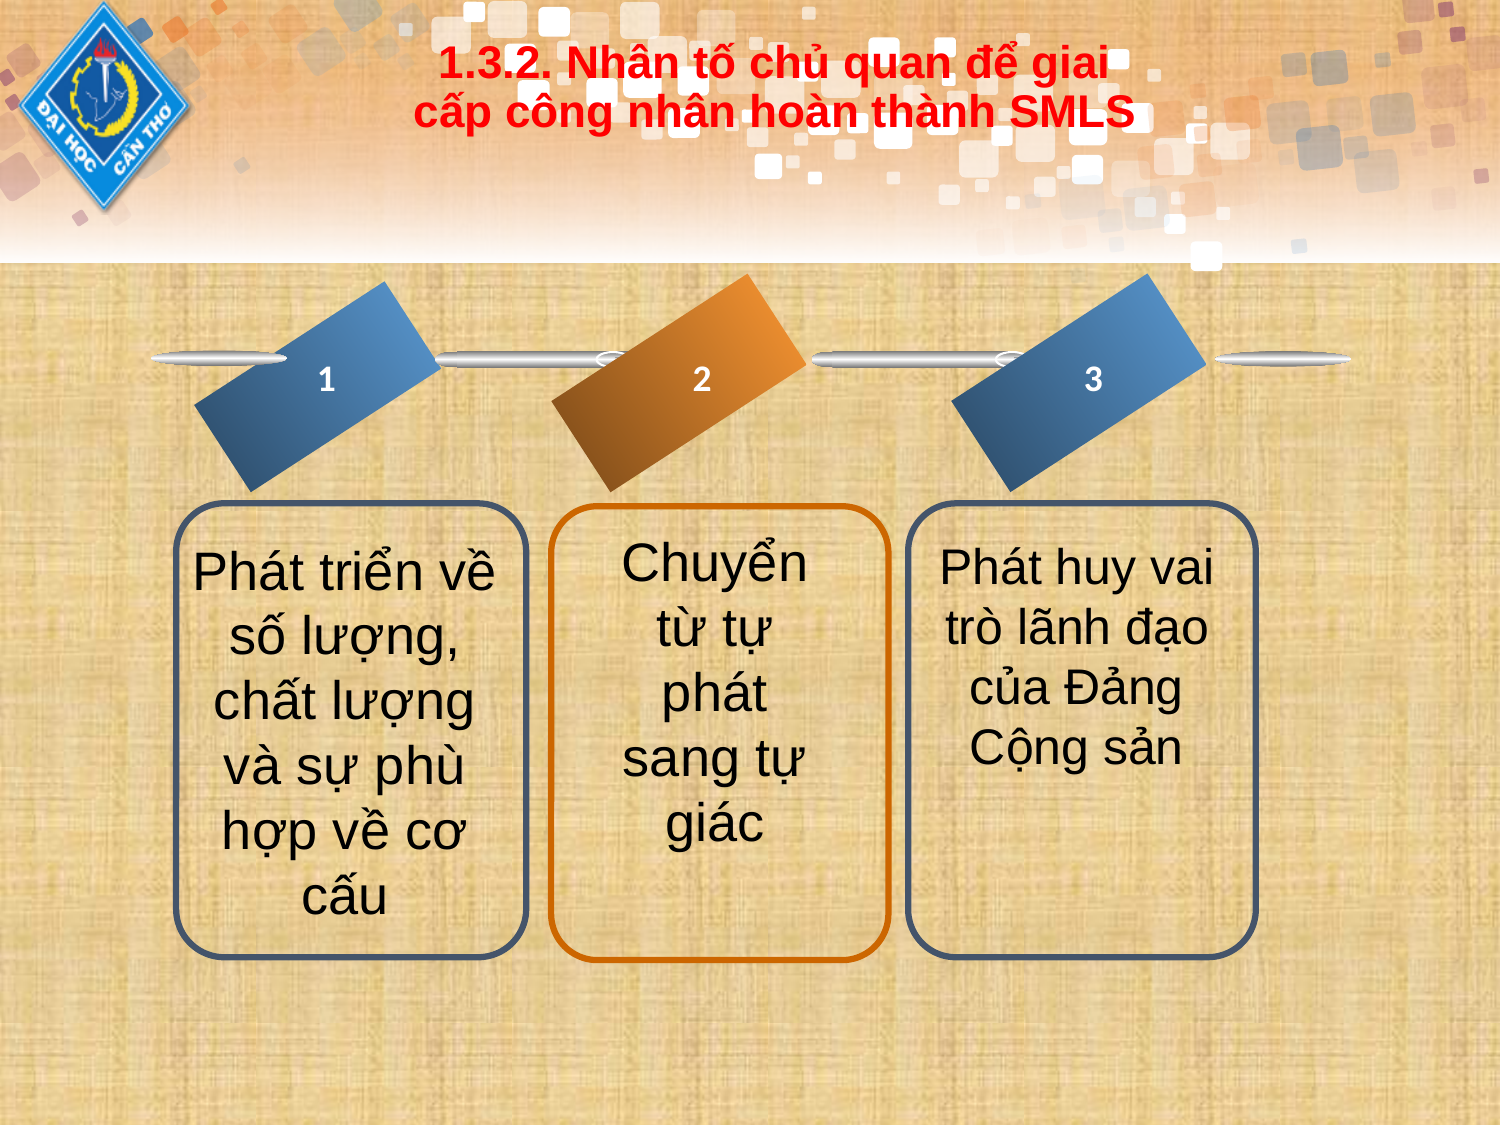

# 1.3.2. Nhân tố chủ quan để giai cấp công nhân hoàn thành SMLS

1
2
3

Phát triển về số lượng, chất lượng và sự phù hợp về cơ cấu

Phát huy vai trò lãnh đạo của Đảng Cộng sản

Chuyển từ tự phát sang tự giác